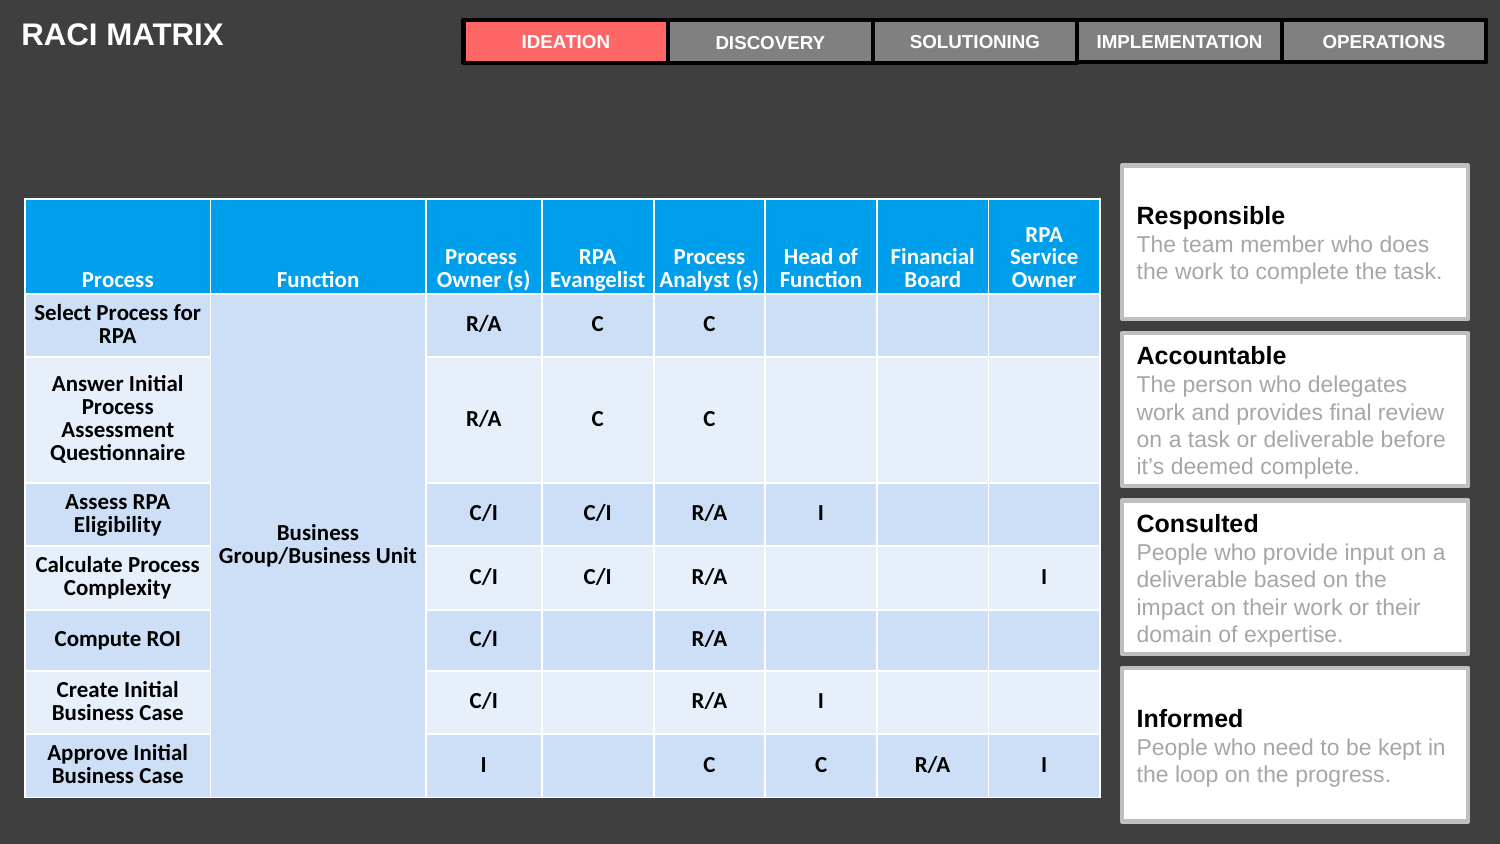

RACI MATRIX
IMPLEMENTATION
OPERATIONS
IDEATION
SOLUTIONING
DISCOVERY
Responsible
The team member who does the work to complete the task.
| Process | Function | Process Owner (s) | RPA Evangelist | Process Analyst (s) | Head of Function | Financial Board | RPA Service Owner |
| --- | --- | --- | --- | --- | --- | --- | --- |
| Select Process for RPA | Business Group/Business Unit | R/A | C | C |  |  |  |
| Answer Initial Process Assessment Questionnaire |  | R/A | C | C |  |  |  |
| Assess RPA Eligibility |  | C/I | C/I | R/A | I |  |  |
| Calculate Process Complexity |  | C/I | C/I | R/A |  |  | I |
| Compute ROI |  | C/I |  | R/A |  |  |  |
| Create Initial Business Case |  | C/I |  | R/A | I |  |  |
| Approve Initial Business Case |  | I |  | C | C | R/A | I |
Accountable
The person who delegates work and provides final review on a task or deliverable before it’s deemed complete.
Consulted
People who provide input on a deliverable based on the impact on their work or their domain of expertise.
Informed
People who need to be kept in the loop on the progress.